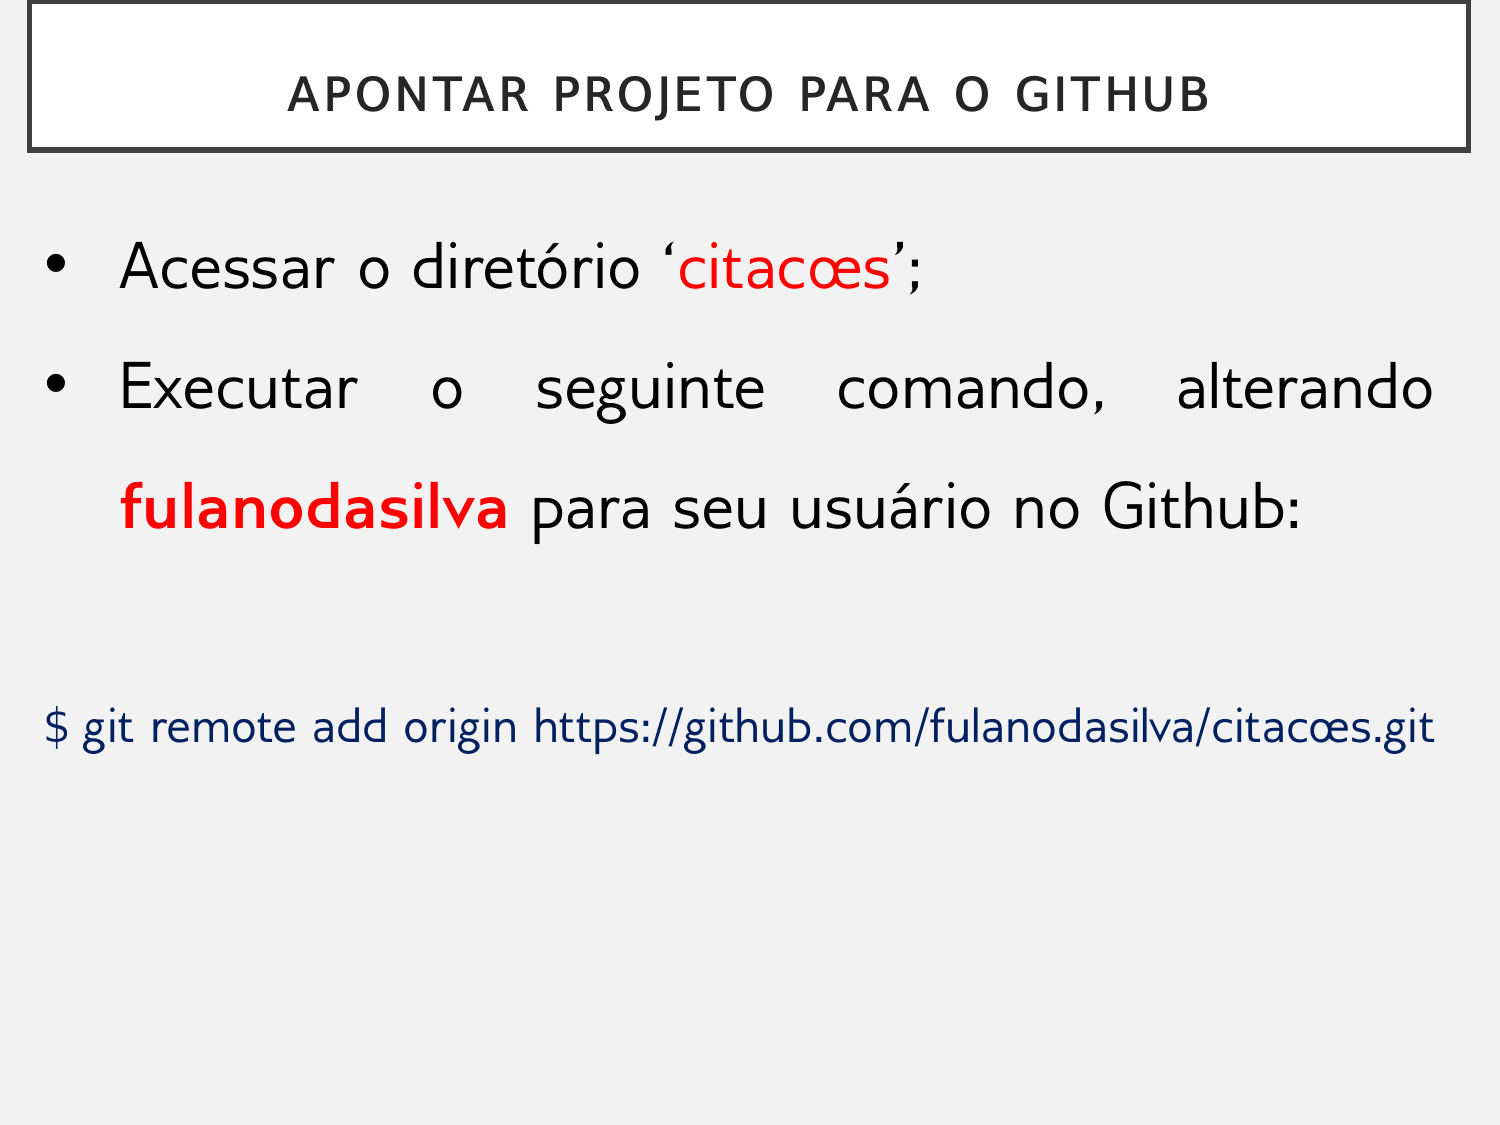

# APONTAR PROJETO PARA O GITHUB
Acessar o diretório ‘citacoes’;
Executar o seguinte comando, alterando fulanodasilva para seu usuário no Github:

$ git remote add origin https://github.com/fulanodasilva/citacoes.git